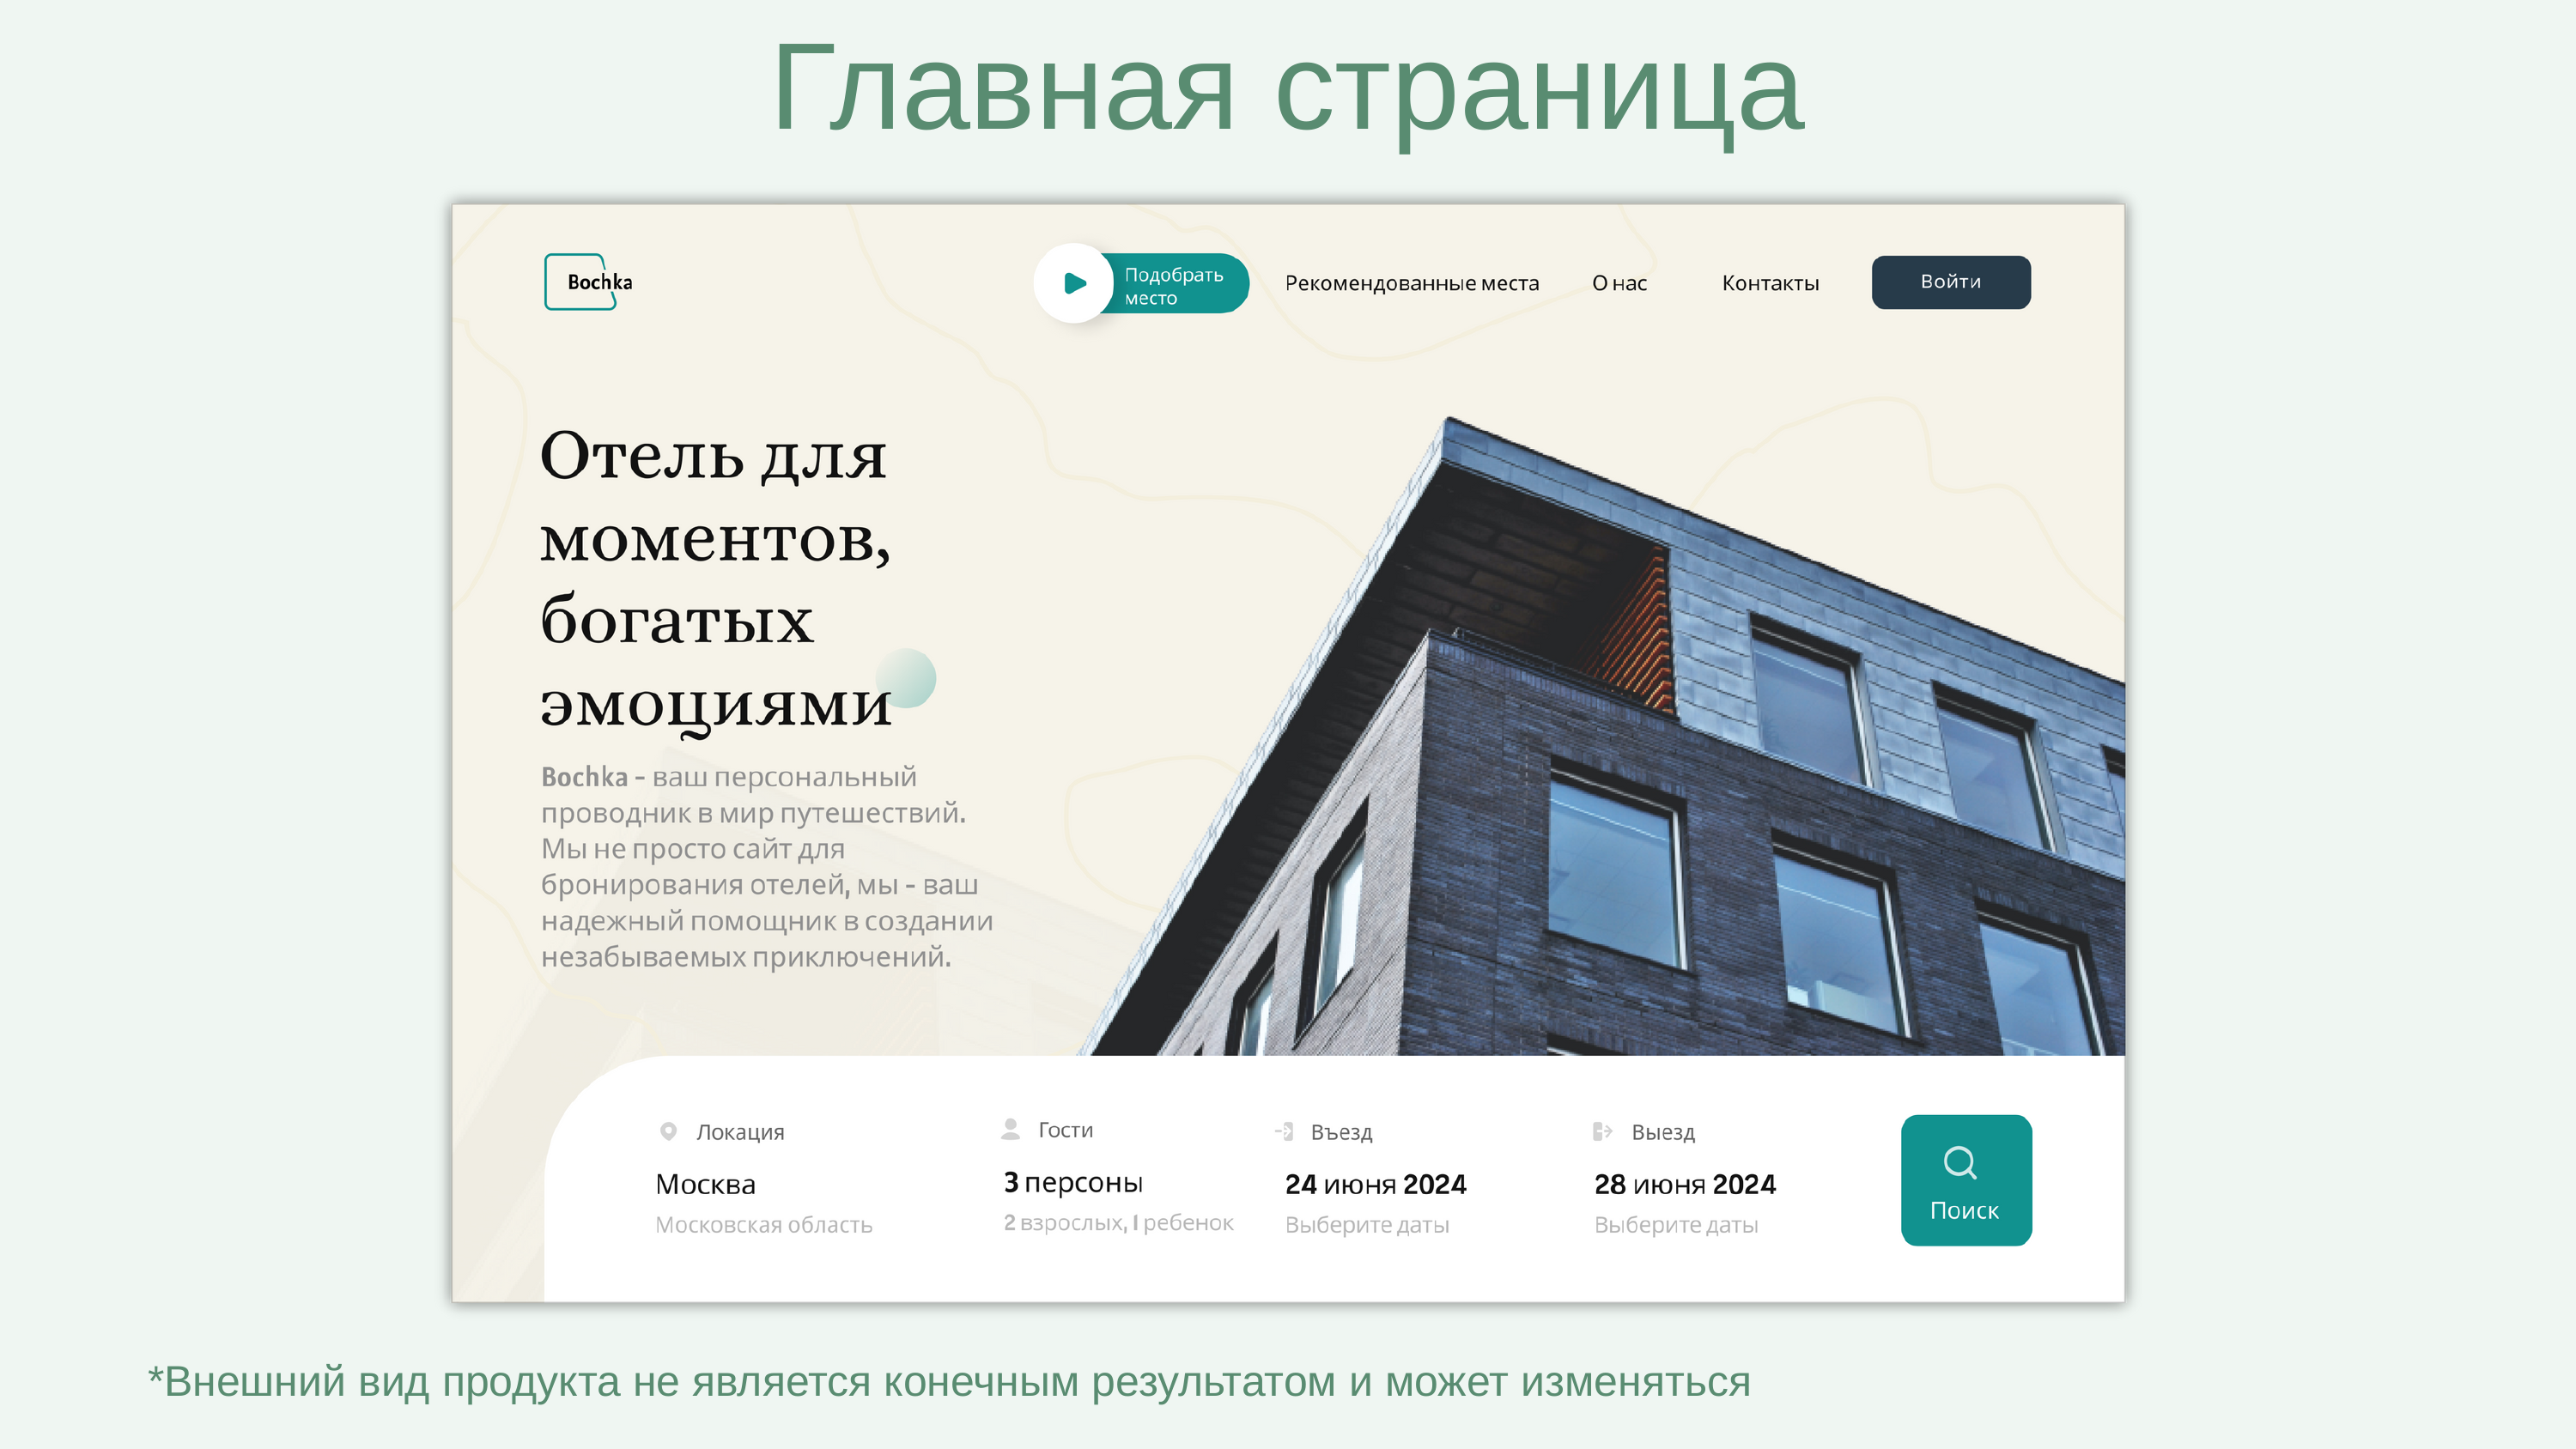

Главная страница

*Внешний вид продукта не является конечным результатом и может изменяться